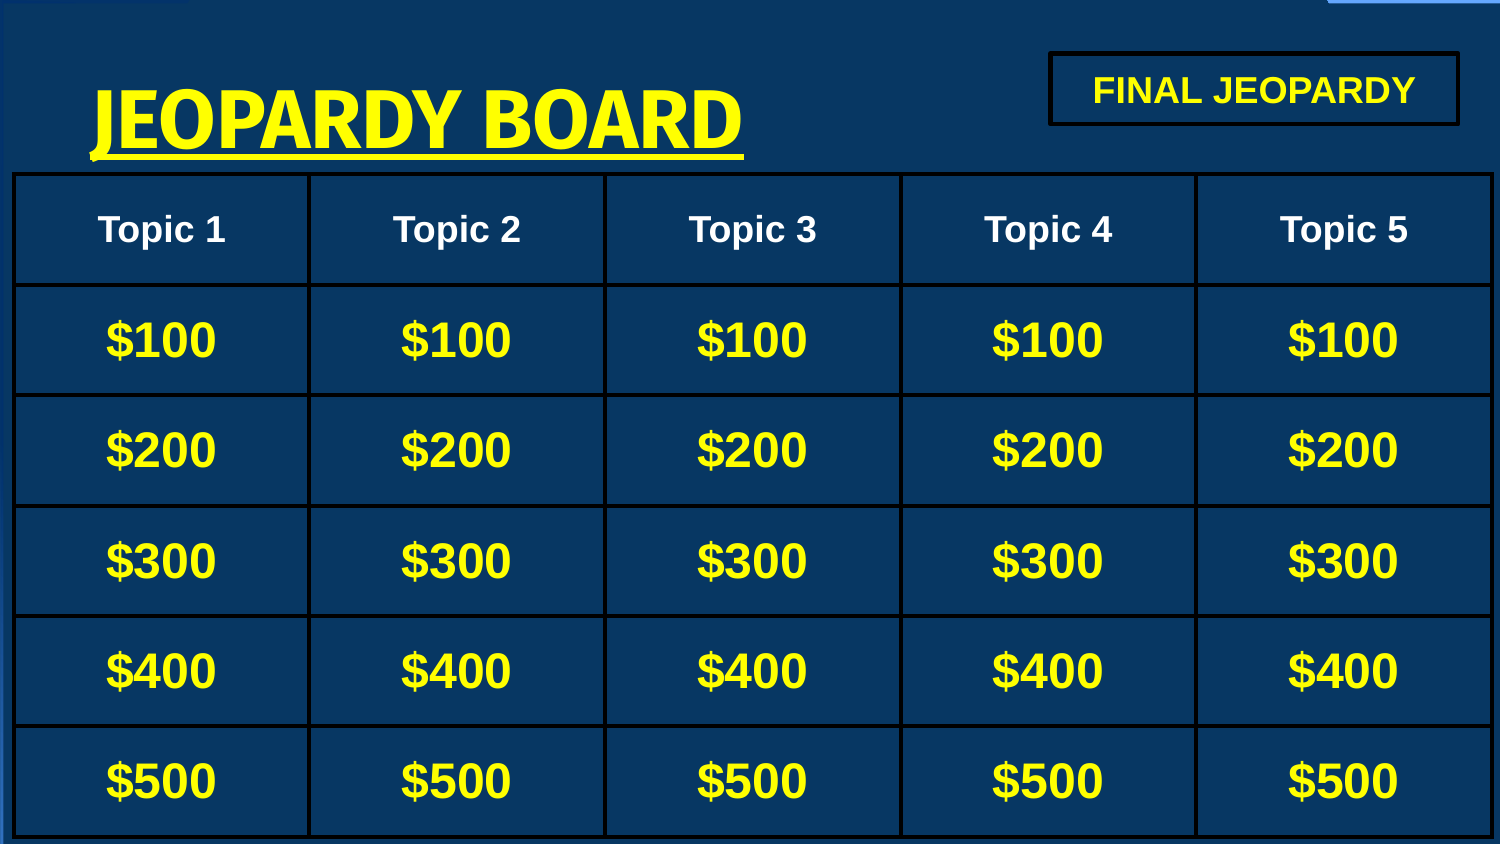

# JEOPARDY BOARD
FINAL JEOPARDY
| Topic 1 | Topic 2 | Topic 3 | Topic 4 | Topic 5 |
| --- | --- | --- | --- | --- |
| $100 | $100 | $100 | $100 | $100 |
| $200 | $200 | $200 | $200 | $200 |
| $300 | $300 | $300 | $300 | $300 |
| $400 | $400 | $400 | $400 | $400 |
| $500 | $500 | $500 | $500 | $500 |